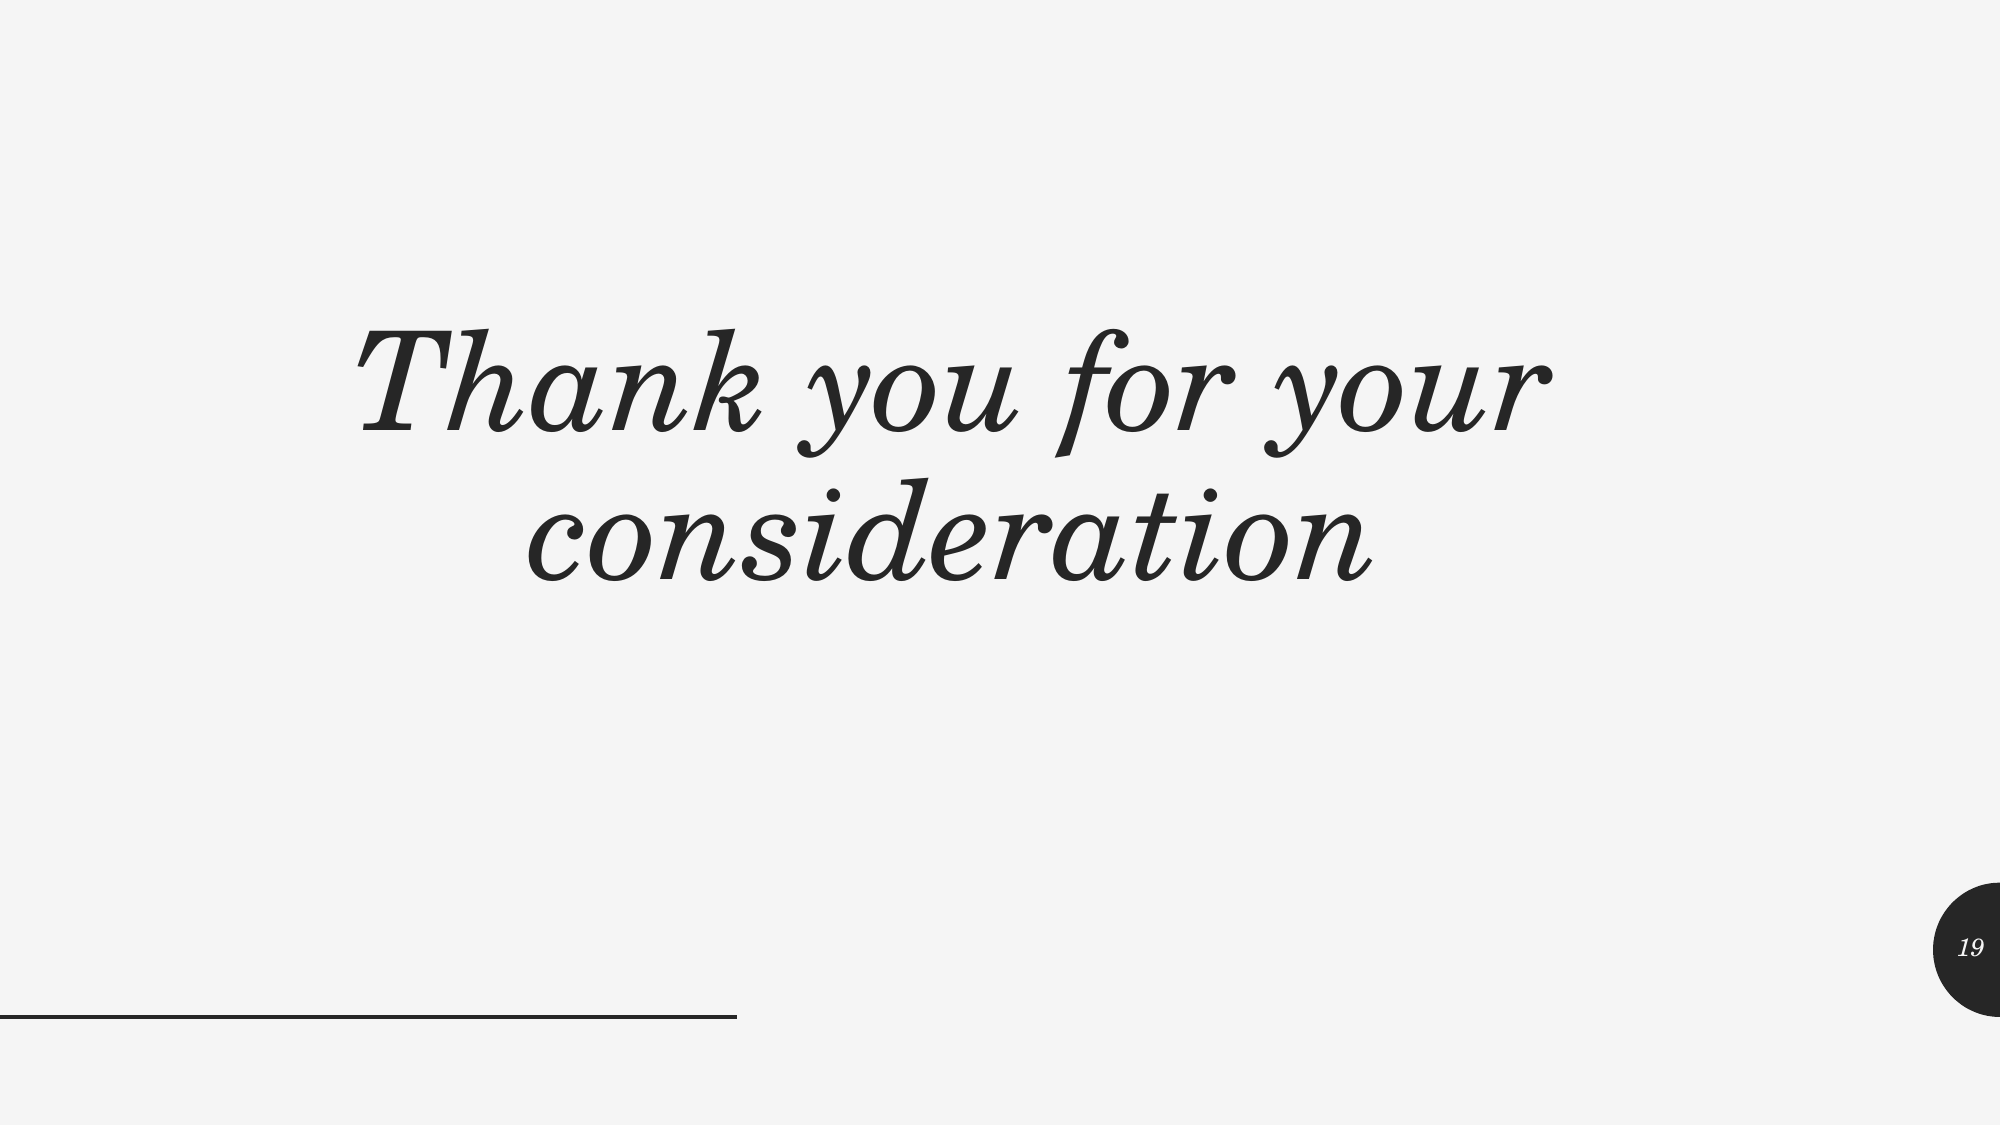

# Thank you for your consideration
19